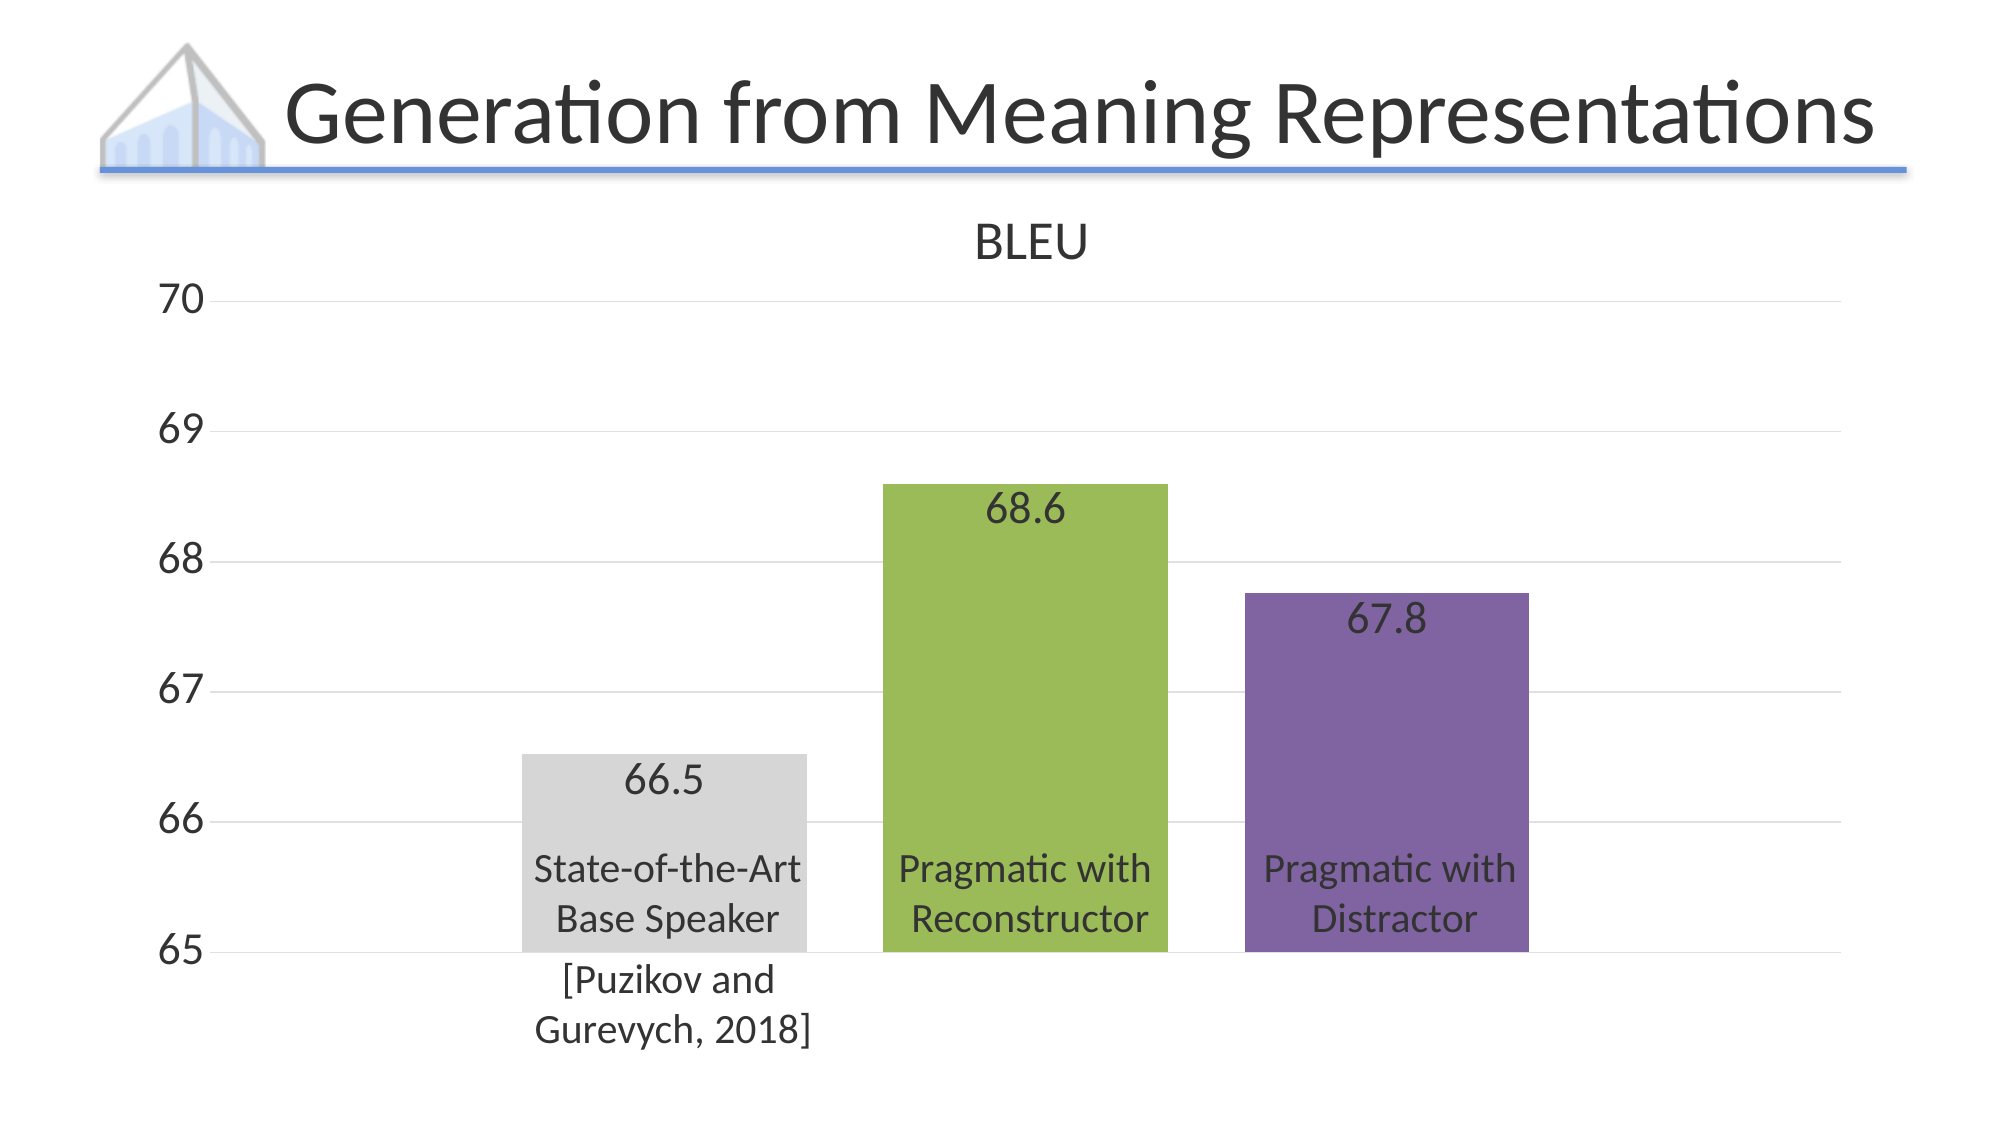

# Generation from Meaning Representations

### Chart: BLEU

| Category | Base | Pragmatic, reconstructor | Pragmatic, distractor |
|---|---|---|---|
| BLEU | 66.52 | 68.6 | 67.76 |
Pragmatic with
Reconstructor
State-of-the-Art
Base Speaker
Pragmatic with
Distractor
[Puzikov and
Gurevych, 2018]